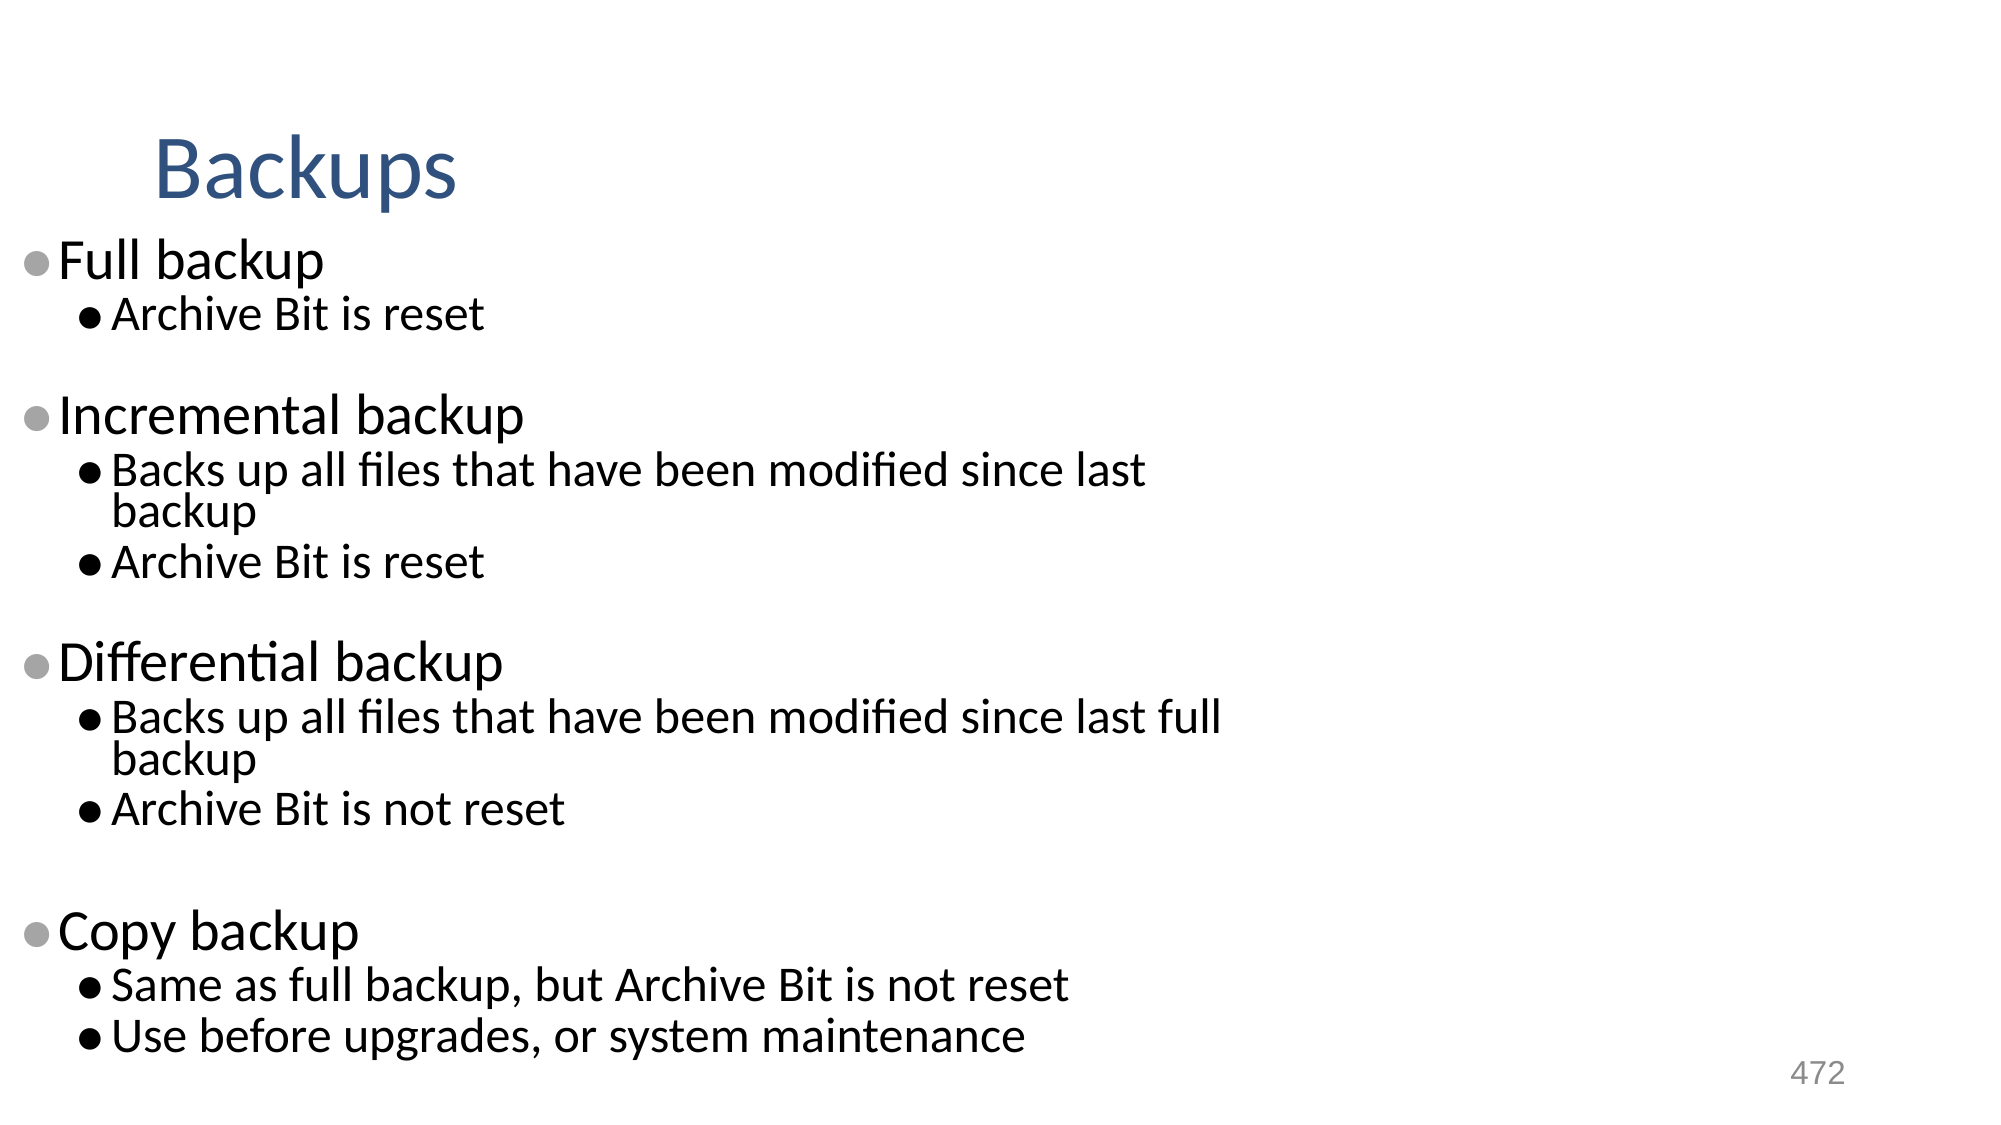

# Backups
Full backup
Archive Bit is reset
Incremental backup
Backs up all files that have been modified since last backup
Archive Bit is reset
Differential backup
Backs up all files that have been modified since last full backup
Archive Bit is not reset

Copy backup
Same as full backup, but Archive Bit is not reset
Use before upgrades, or system maintenance

472